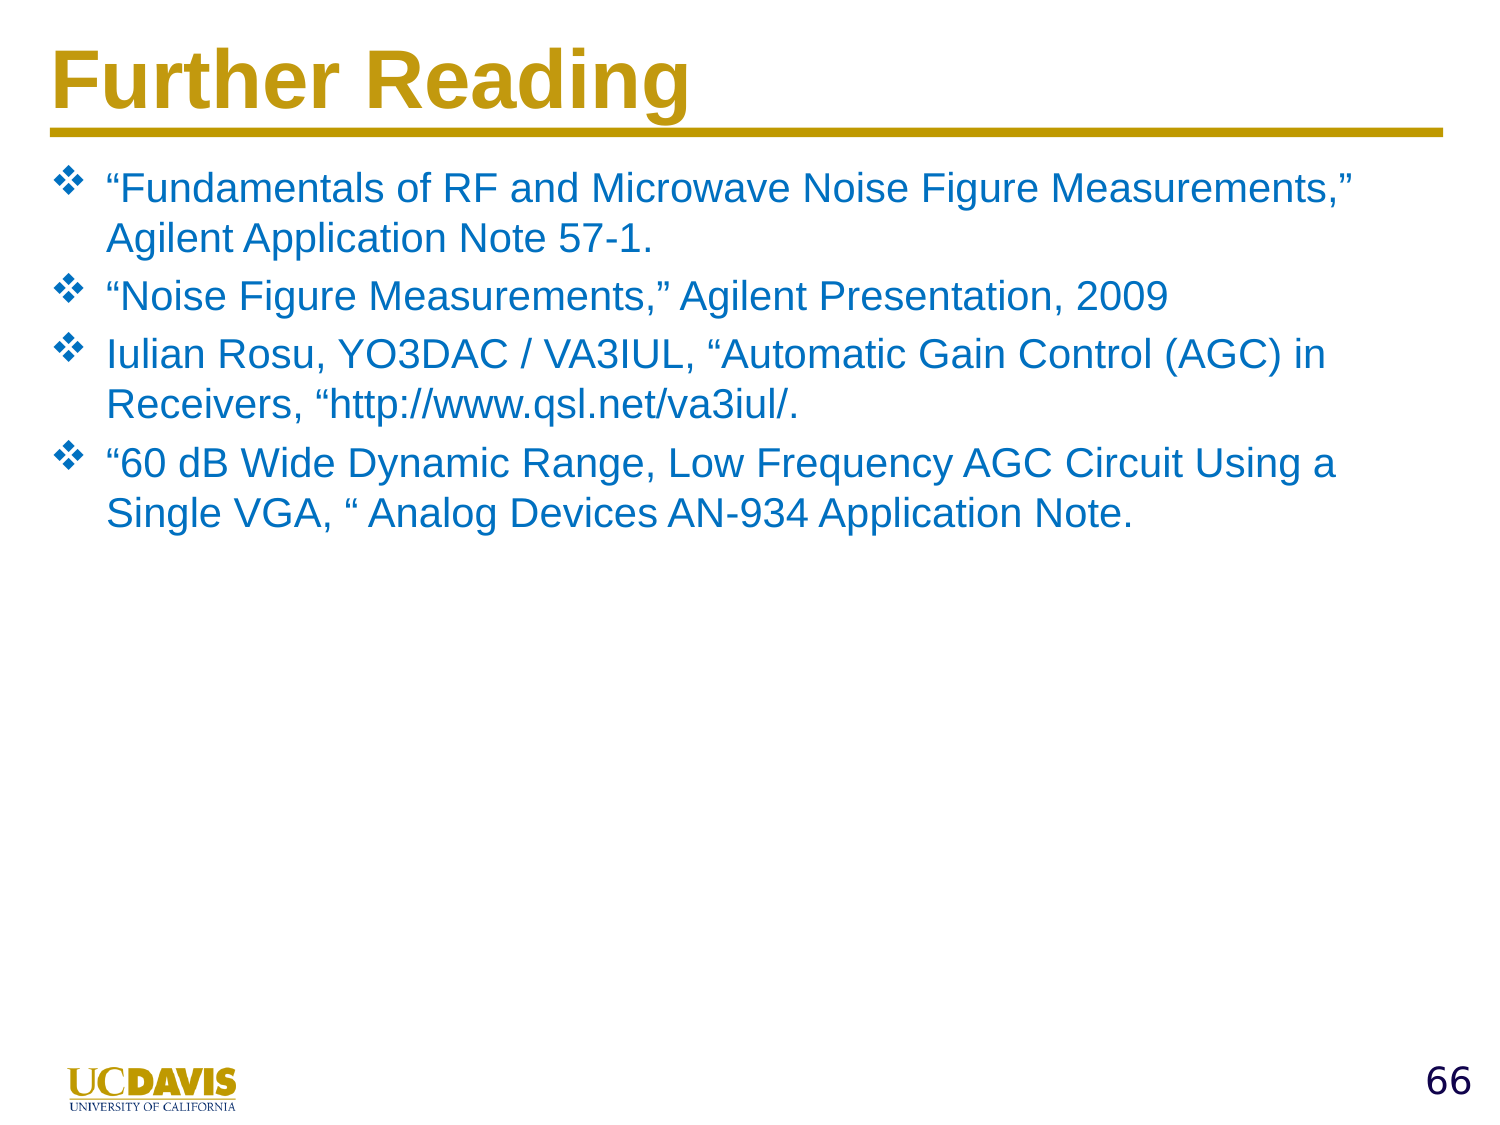

# Further Reading
“Fundamentals of RF and Microwave Noise Figure Measurements,” Agilent Application Note 57-1.
“Noise Figure Measurements,” Agilent Presentation, 2009
Iulian Rosu, YO3DAC / VA3IUL, “Automatic Gain Control (AGC) in Receivers, “http://www.qsl.net/va3iul/.
“60 dB Wide Dynamic Range, Low Frequency AGC Circuit Using a Single VGA, “ Analog Devices AN-934 Application Note.